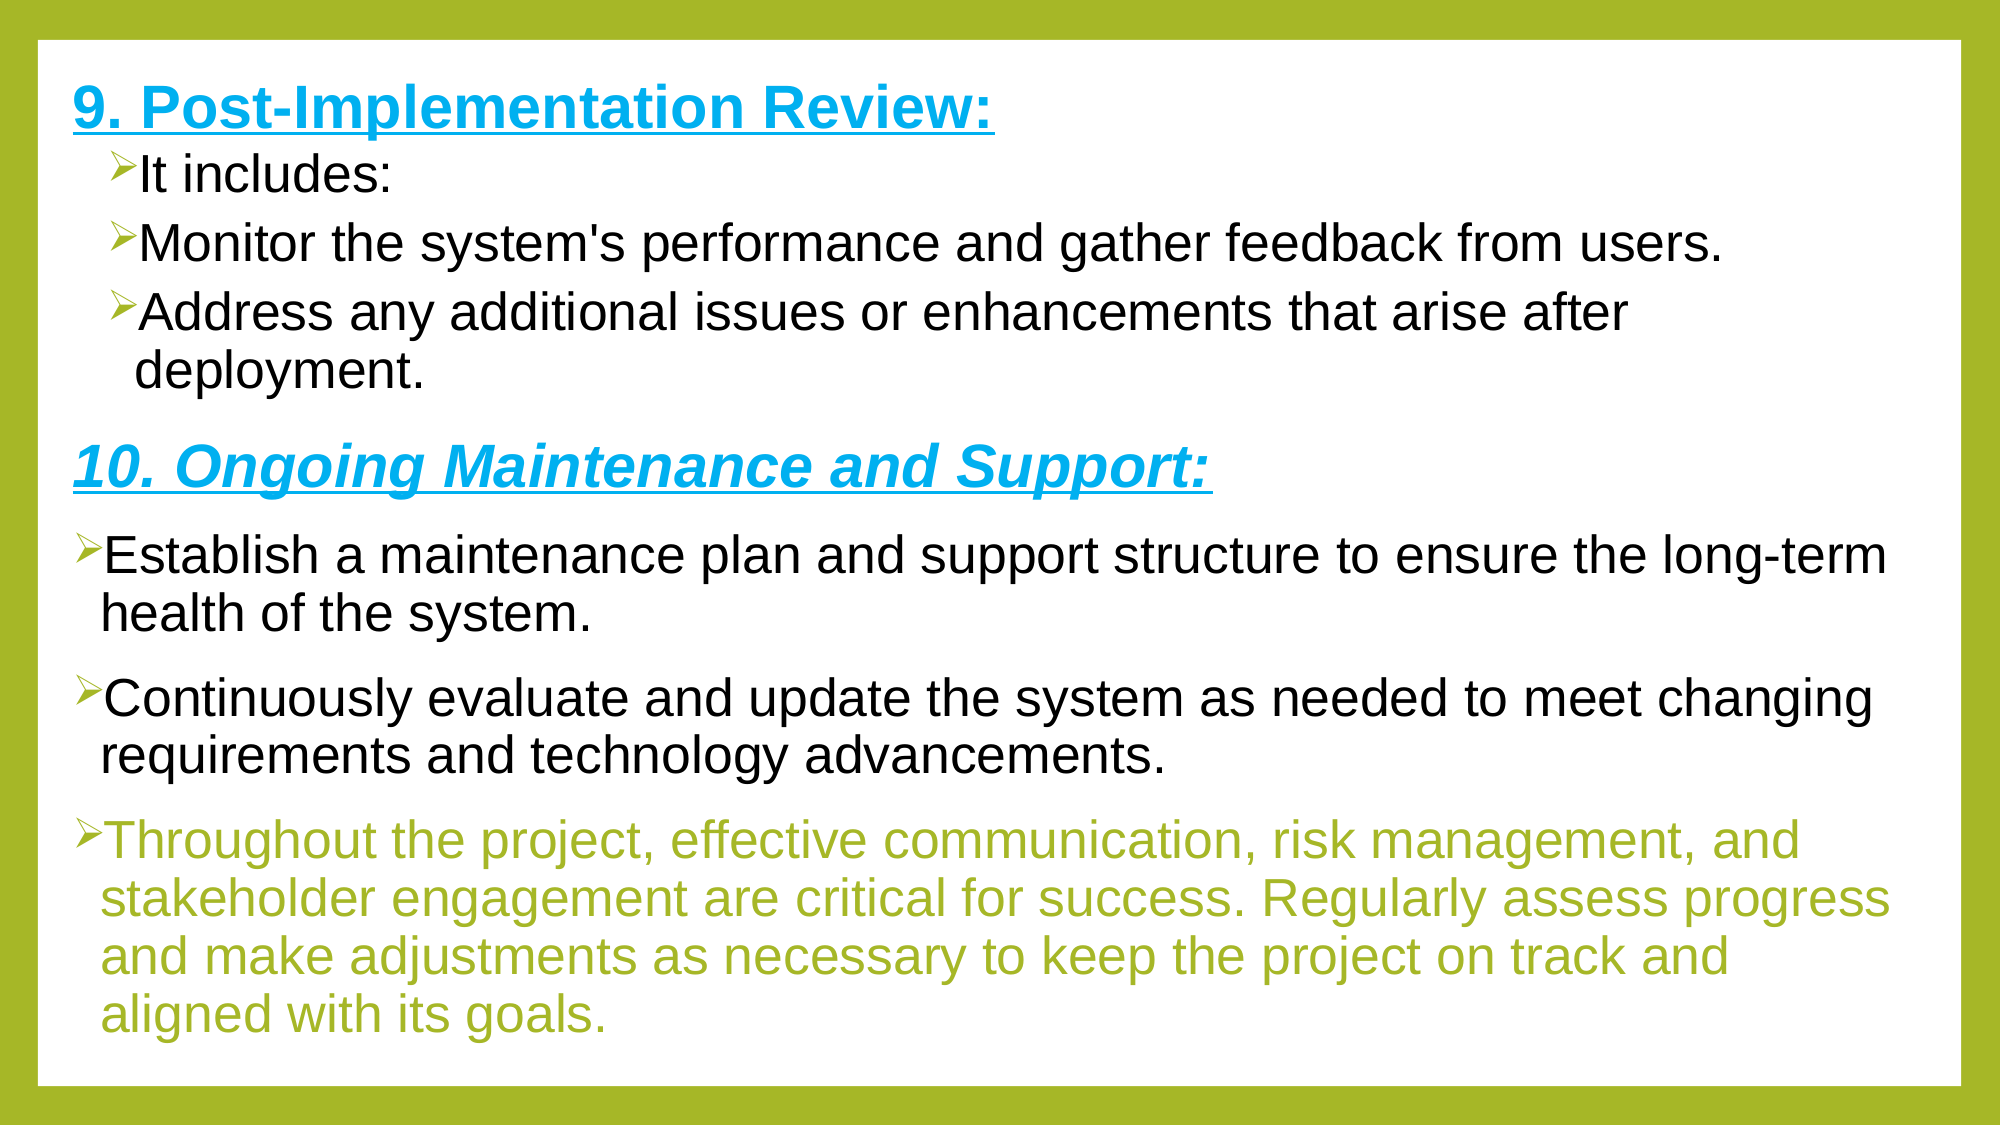

9. Post-Implementation Review:
It includes:
Monitor the system's performance and gather feedback from users.
Address any additional issues or enhancements that arise after deployment.
10. Ongoing Maintenance and Support:
Establish a maintenance plan and support structure to ensure the long-term health of the system.
Continuously evaluate and update the system as needed to meet changing requirements and technology advancements.
Throughout the project, effective communication, risk management, and stakeholder engagement are critical for success. Regularly assess progress and make adjustments as necessary to keep the project on track and aligned with its goals.